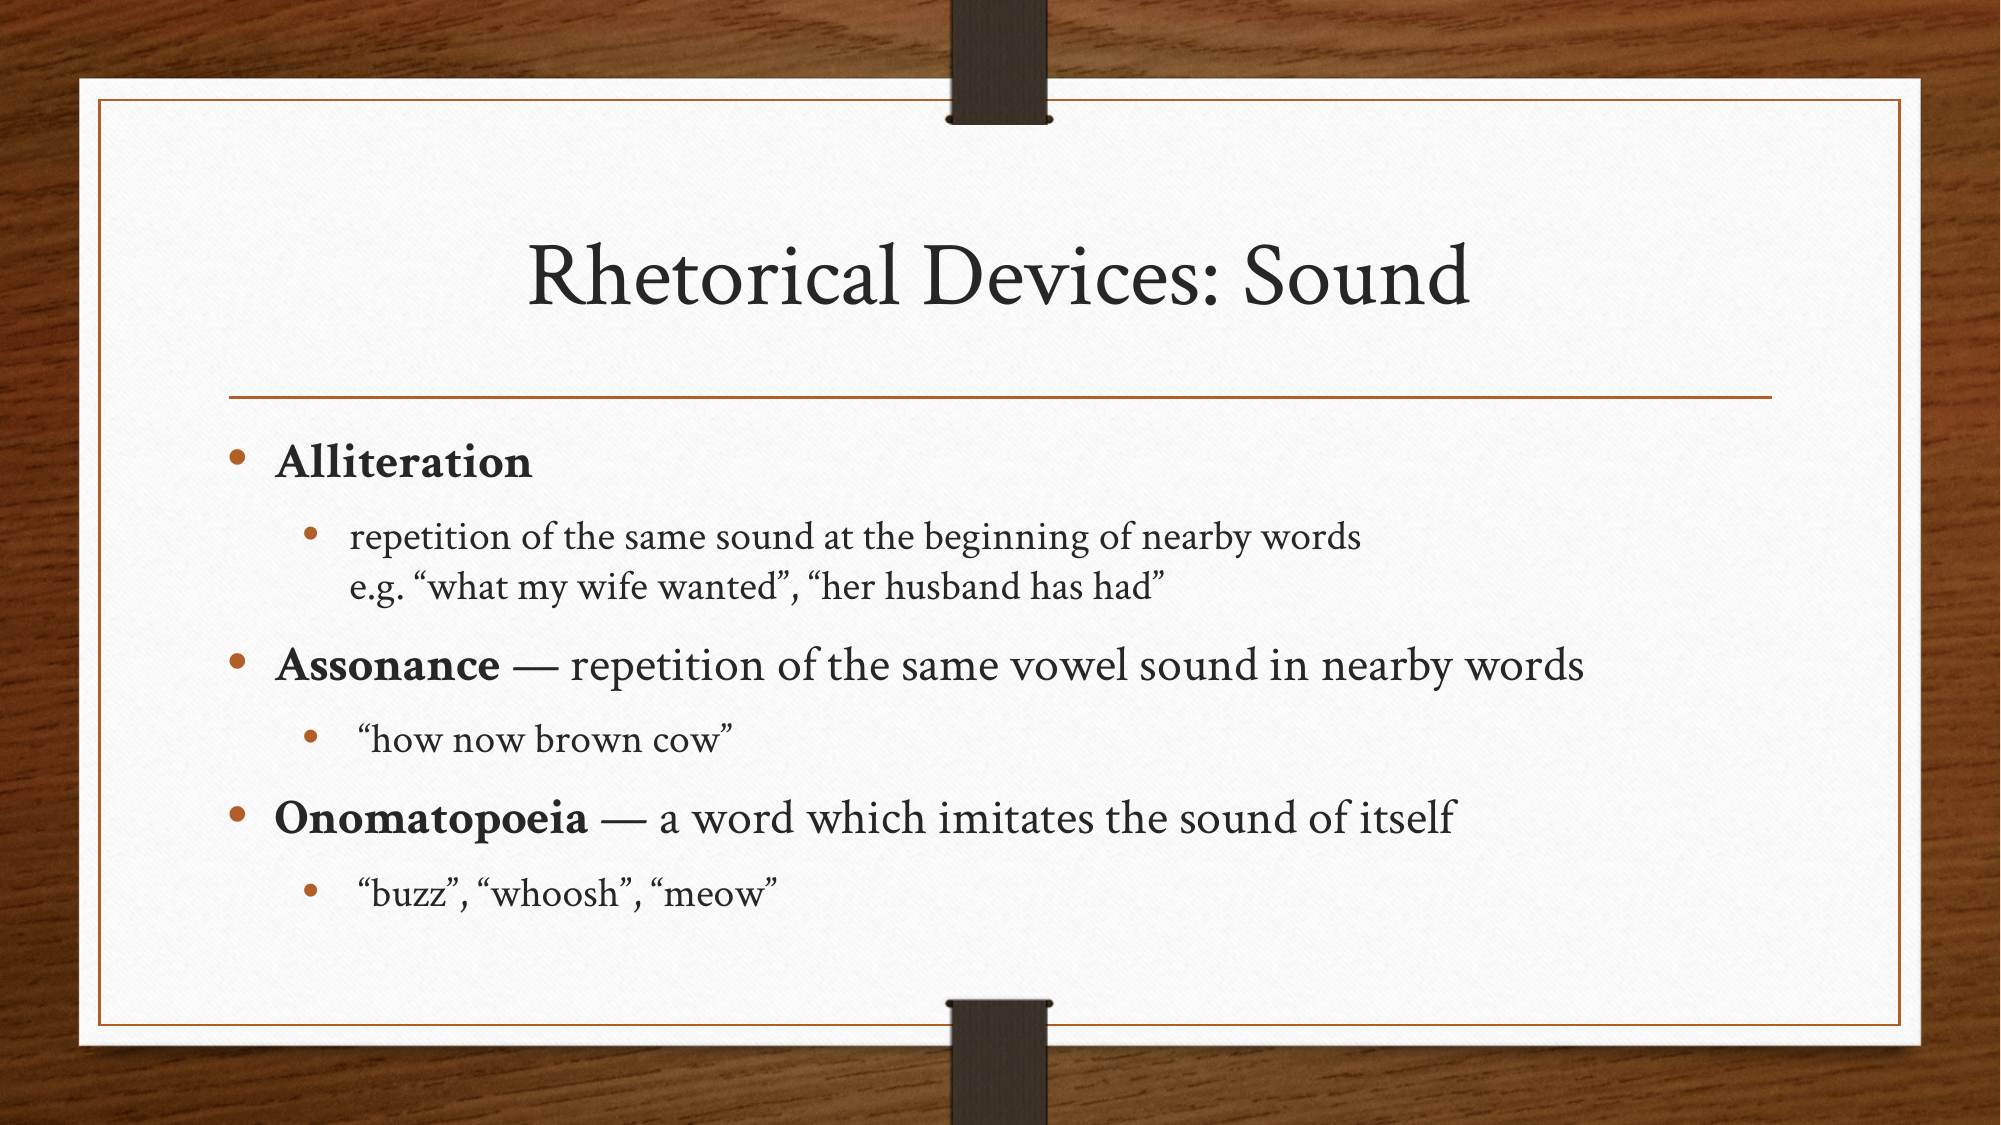

# Rhetorical Devices: Sound
Alliteration
repetition of the same sound at the beginning of nearby words
e.g. “what my wife wanted”, “her husband has had”
Assonance — repetition of the same vowel sound in nearby words
 “how now brown cow”
Onomatopoeia — a word which imitates the sound of itself
 “buzz”, “whoosh”, “meow”